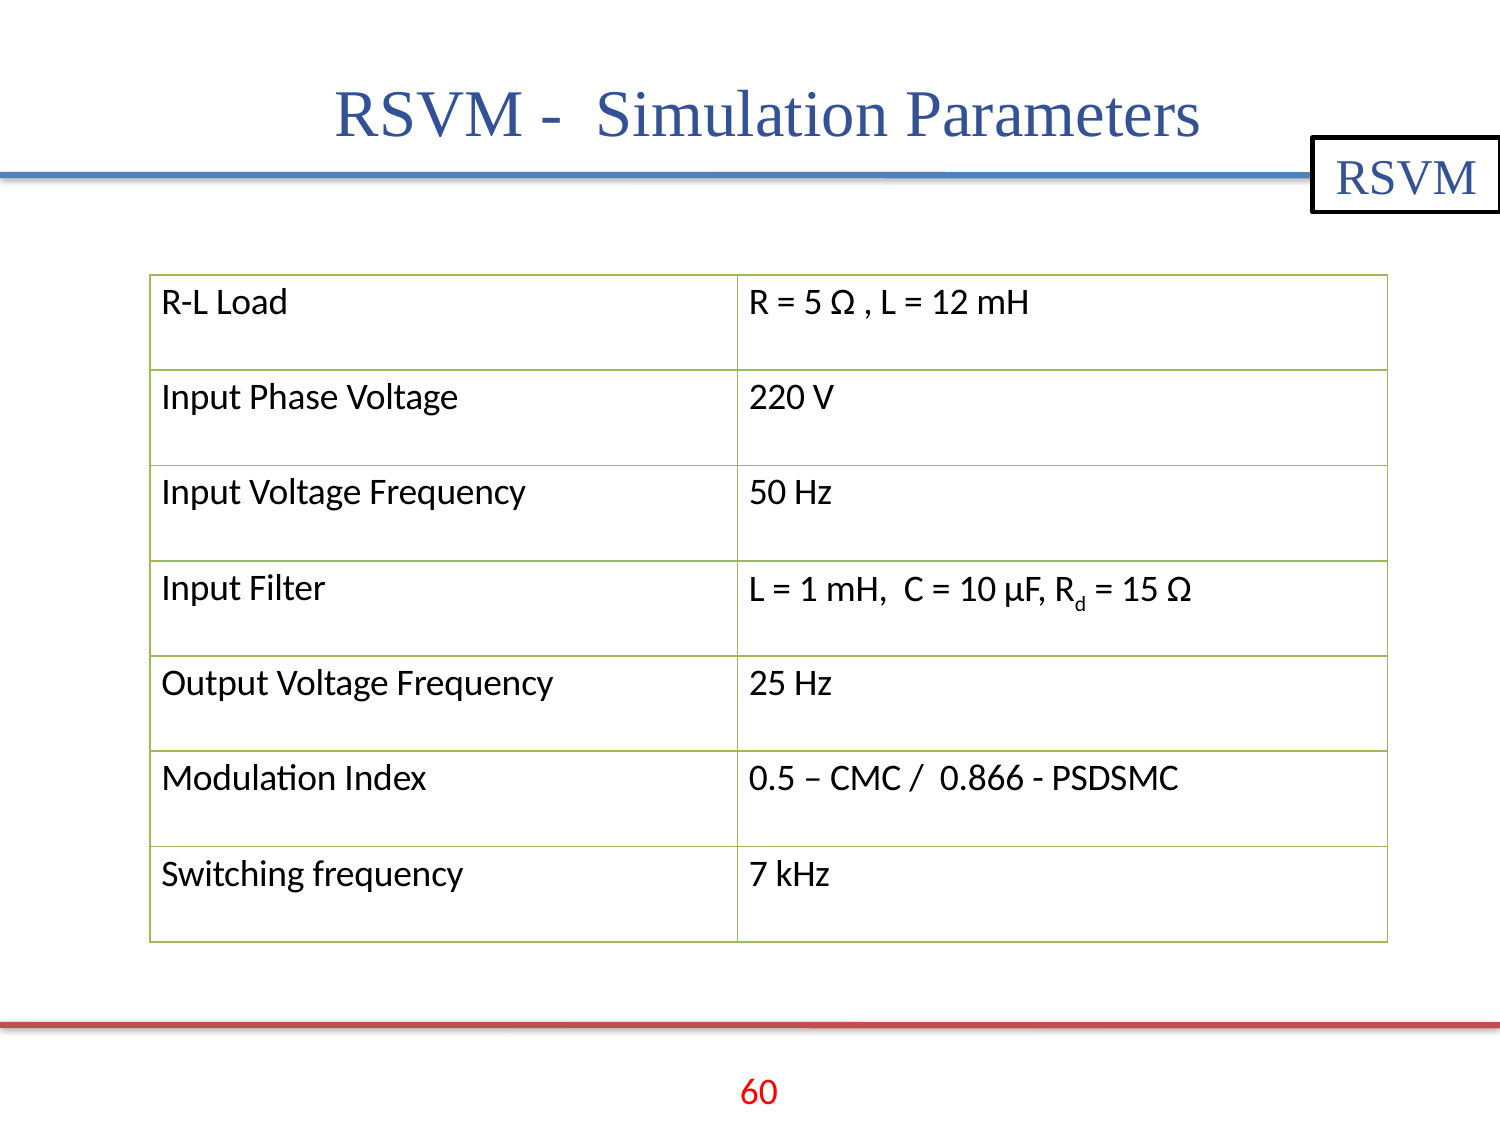

RSVM -  Simulation Parameters
RSVM
| R-L Load | R = 5 Ω , L = 12 mH |
| --- | --- |
| Input Phase Voltage | 220 V |
| Input Voltage Frequency | 50 Hz |
| Input Filter | L = 1 mH, C = 10 µF, Rd = 15 Ω |
| Output Voltage Frequency | 25 Hz |
| Modulation Index | 0.5 – CMC / 0.866 - PSDSMC |
| Switching frequency | 7 kHz |
60